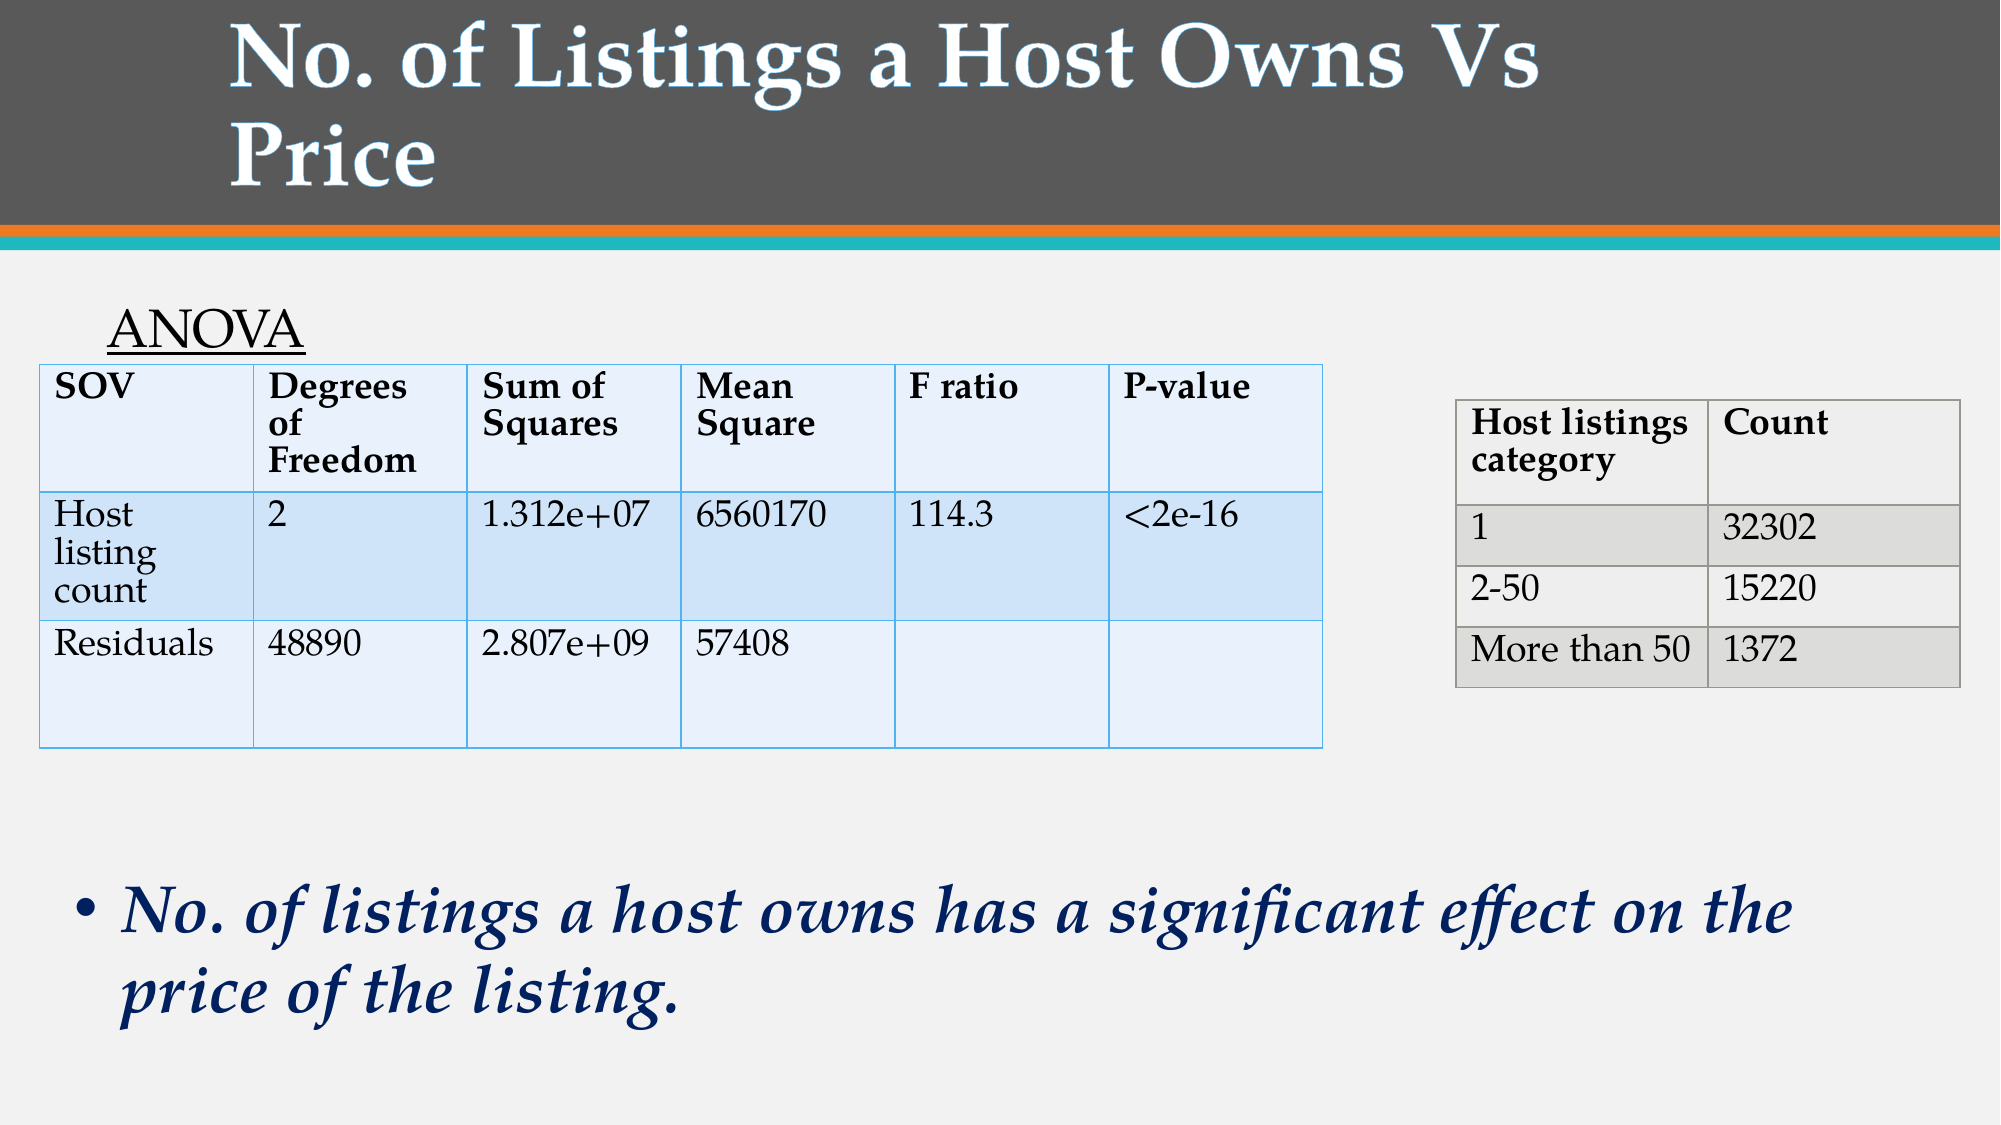

# No. of Listings a Host Owns Vs Price
ANOVA
| SOV | Degrees of Freedom | Sum of Squares | Mean Square | F ratio | P-value |
| --- | --- | --- | --- | --- | --- |
| Host listing count | 2 | 1.312e+07 | 6560170 | 114.3 | <2e-16 |
| Residuals | 48890 | 2.807e+09 | 57408 |  |  |
| Host listings category | Count |
| --- | --- |
| 1 | 32302 |
| 2-50 | 15220 |
| More than 50 | 1372 |
No. of listings a host owns has a significant effect on the price of the listing.